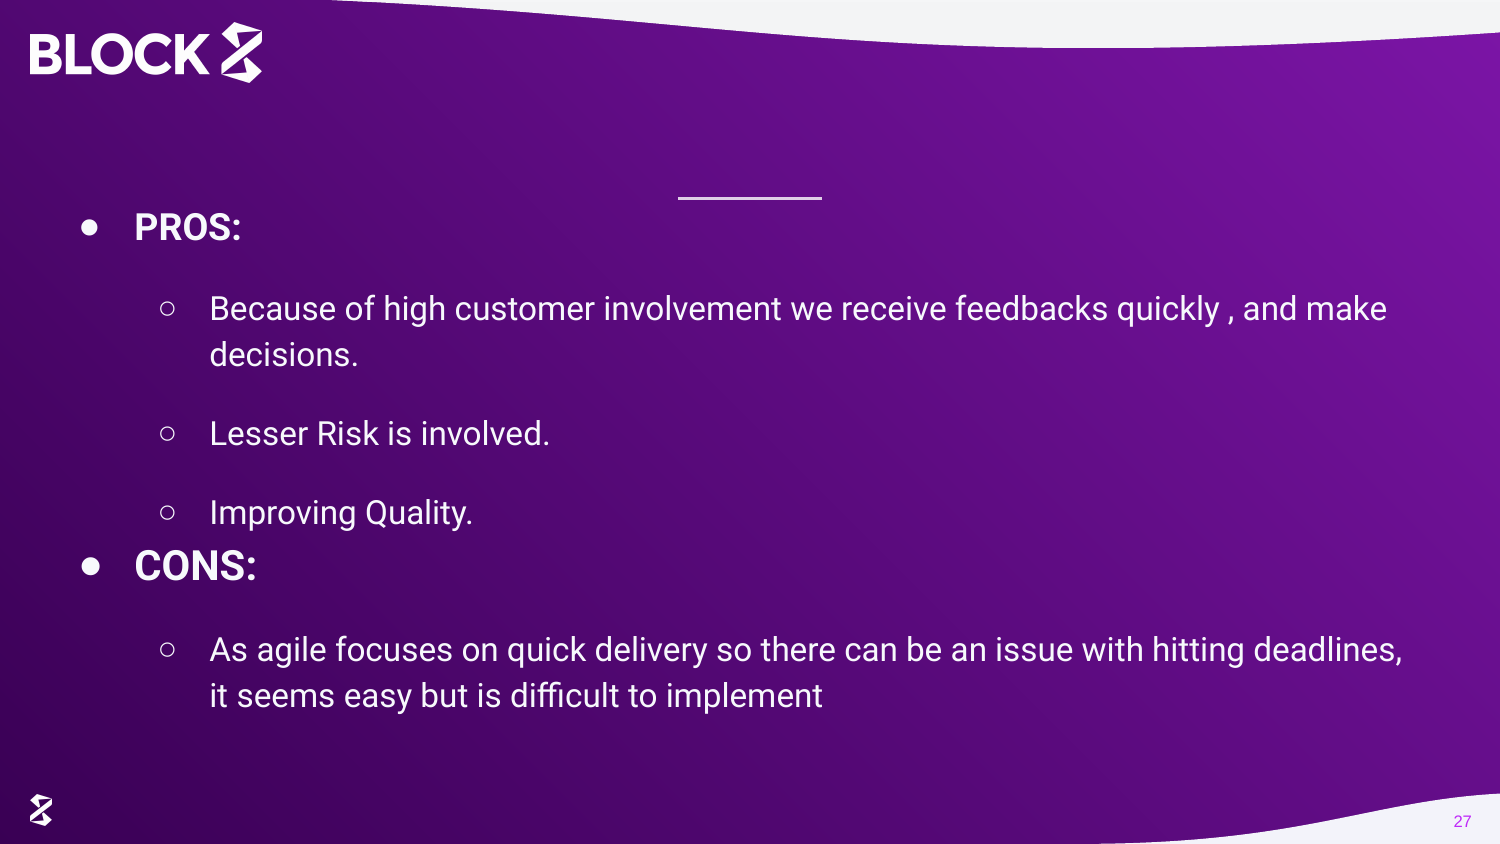

PROS:
Because of high customer involvement we receive feedbacks quickly , and make decisions.
Lesser Risk is involved.
Improving Quality.
CONS:
As agile focuses on quick delivery so there can be an issue with hitting deadlines, it seems easy but is difficult to implement

27